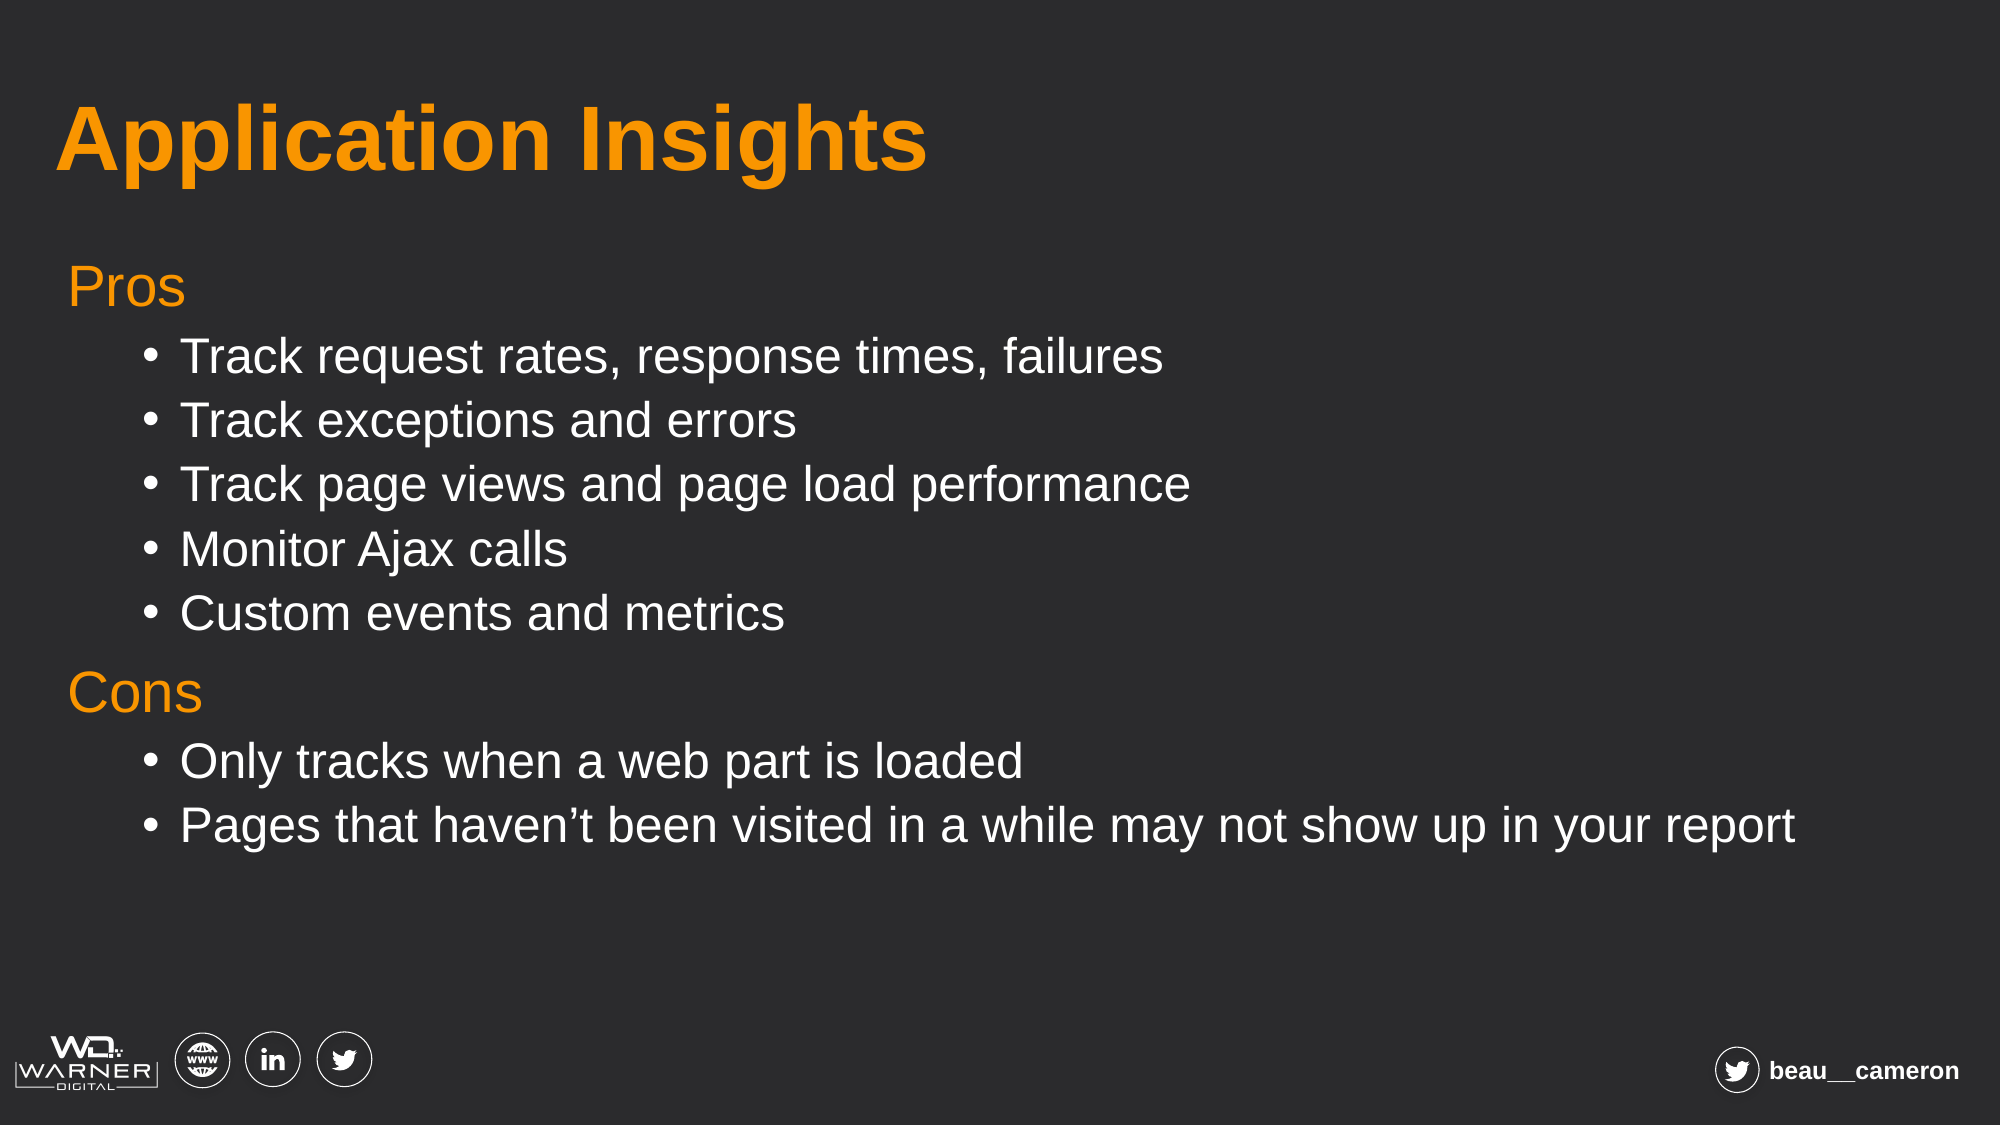

Application Insights
Pros
Track request rates, response times, failures
Track exceptions and errors
Track page views and page load performance
Monitor Ajax calls
Custom events and metrics
Cons
Only tracks when a web part is loaded
Pages that haven’t been visited in a while may not show up in your report